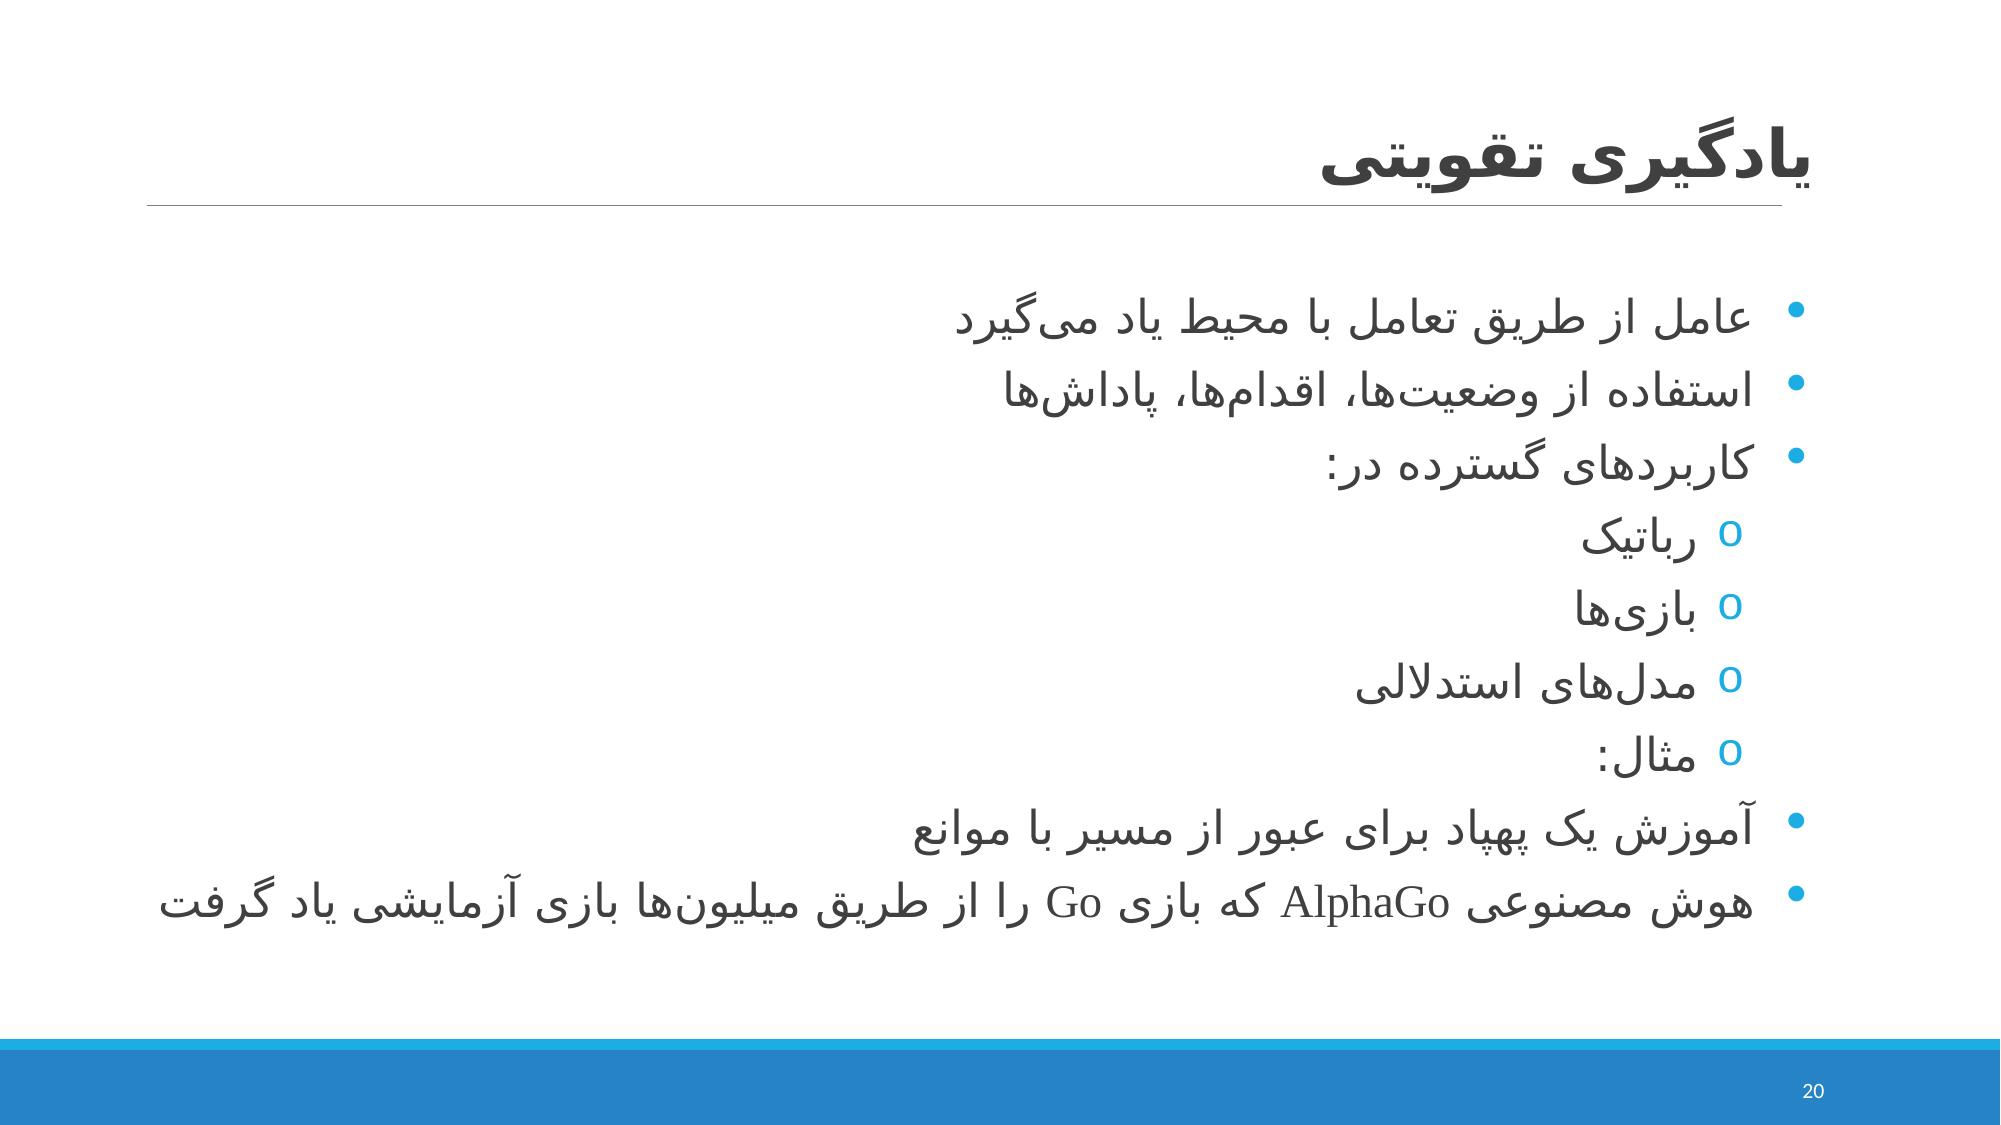

# یادگیری تقویتی
عامل از طریق تعامل با محیط یاد می‌گیرد
استفاده از وضعیت‌ها، اقدام‌ها، پاداش‌ها
کاربردهای گسترده در:
رباتیک
بازی‌ها
مدل‌های استدلالی
مثال:
آموزش یک پهپاد برای عبور از مسیر با موانع
هوش مصنوعی AlphaGo که بازی Go را از طریق میلیون‌ها بازی آزمایشی یاد گرفت

20